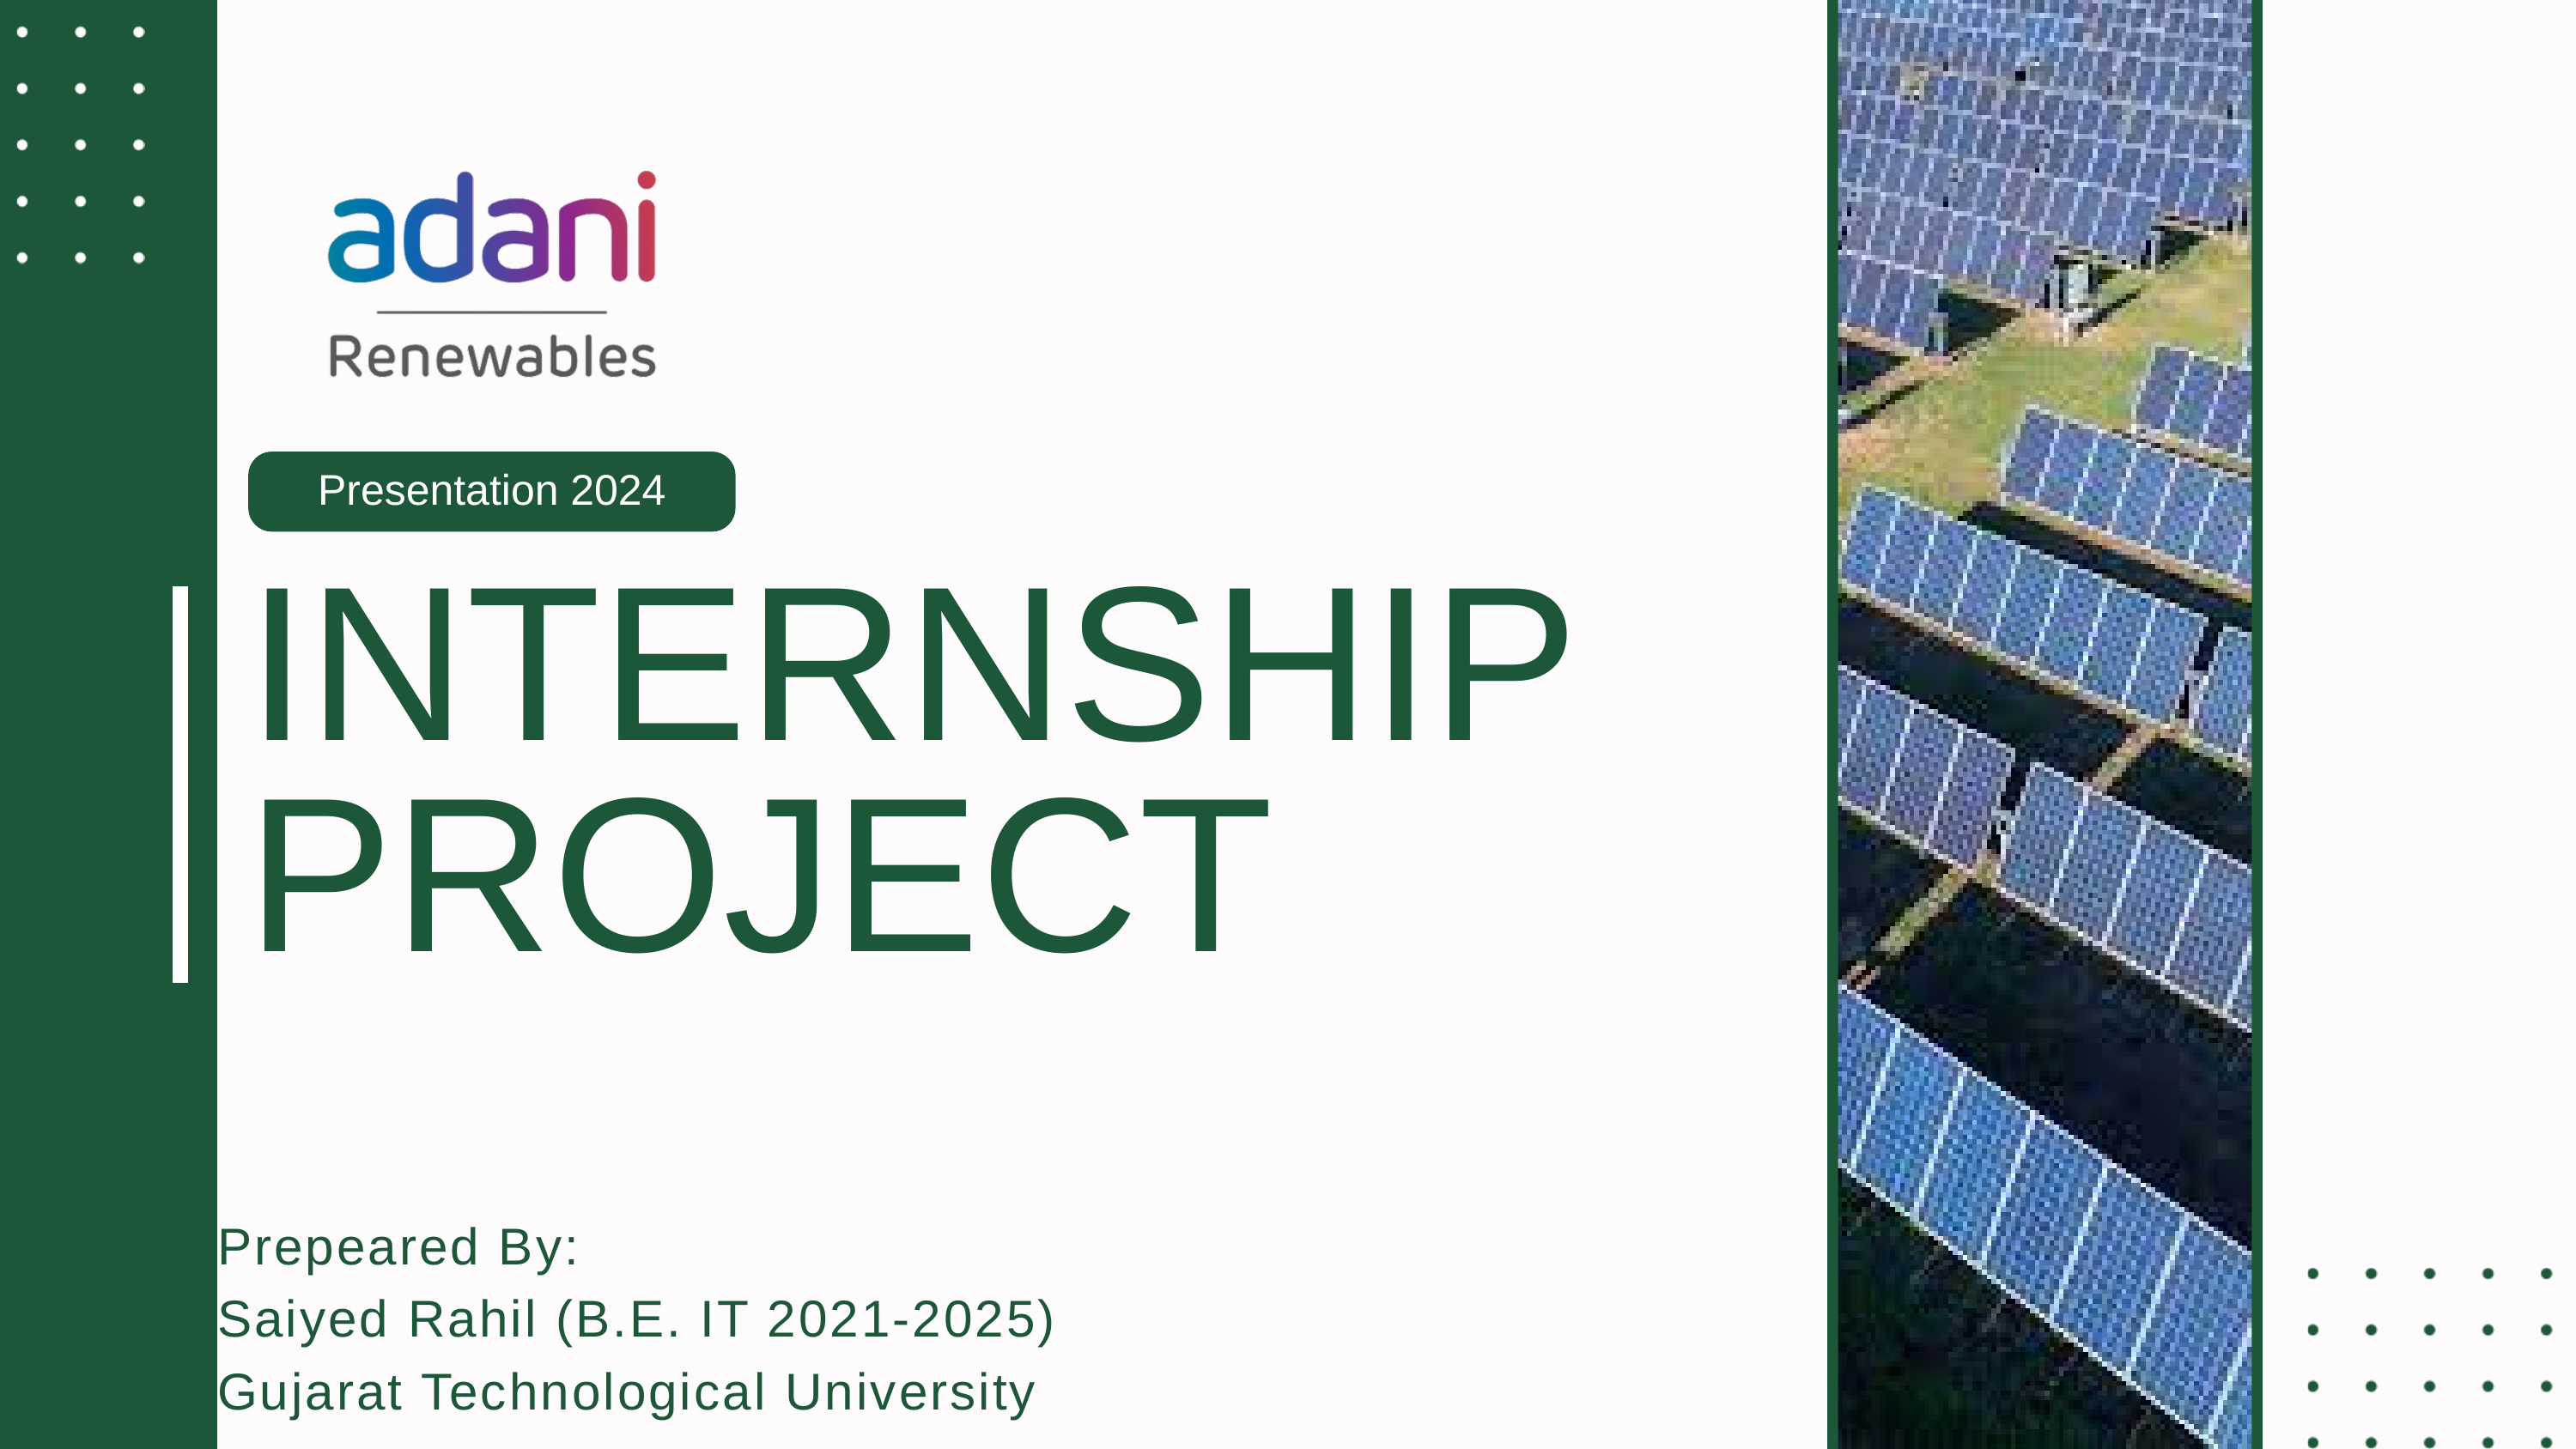

Presentation 2024
INTERNSHIP PROJECT

Prepeared By:
Saiyed Rahil (B.E. IT 2021-2025)
Gujarat Technological University